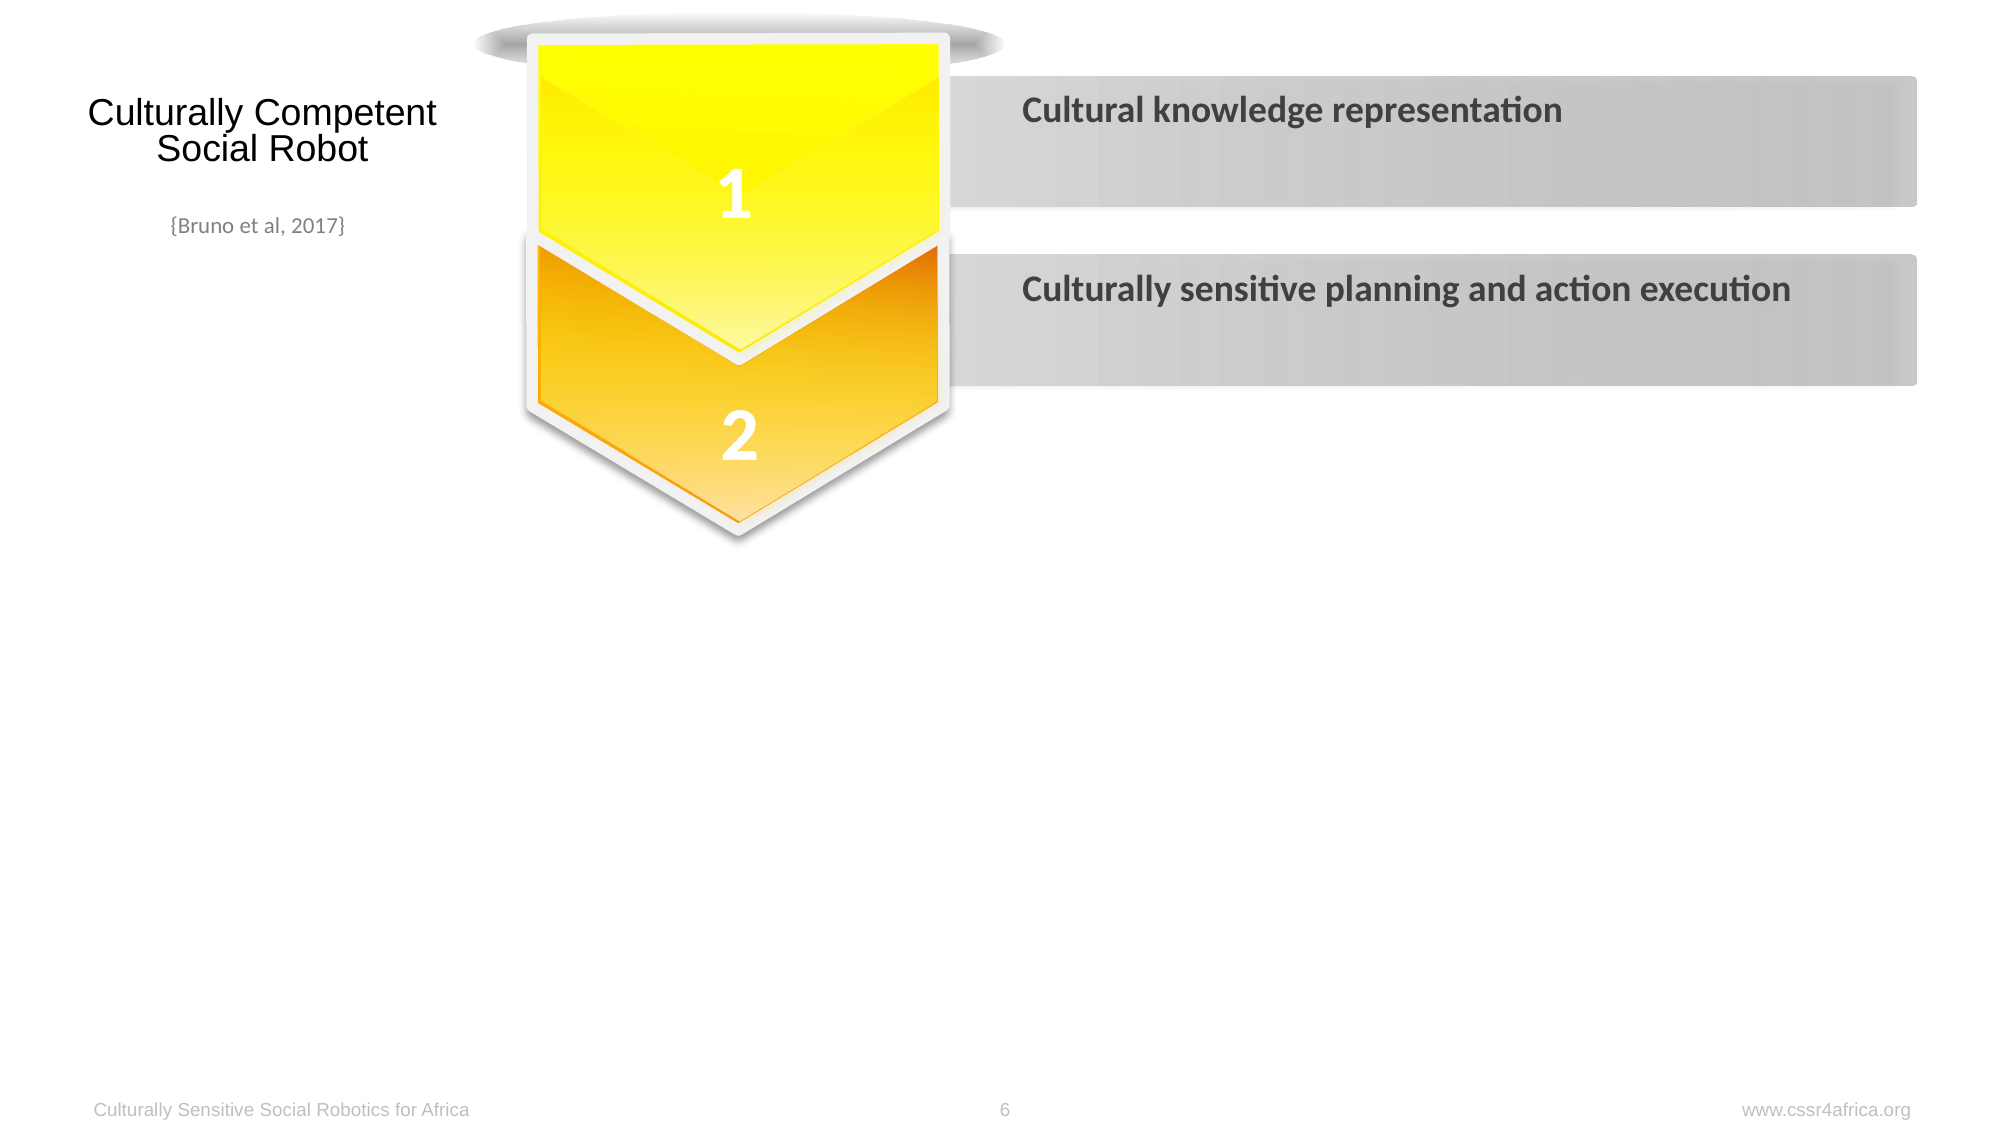

1

2
Cultural knowledge representation
Culturally Competent
Social Robot
{Bruno et al, 2017}
Culturally sensitive planning and action execution